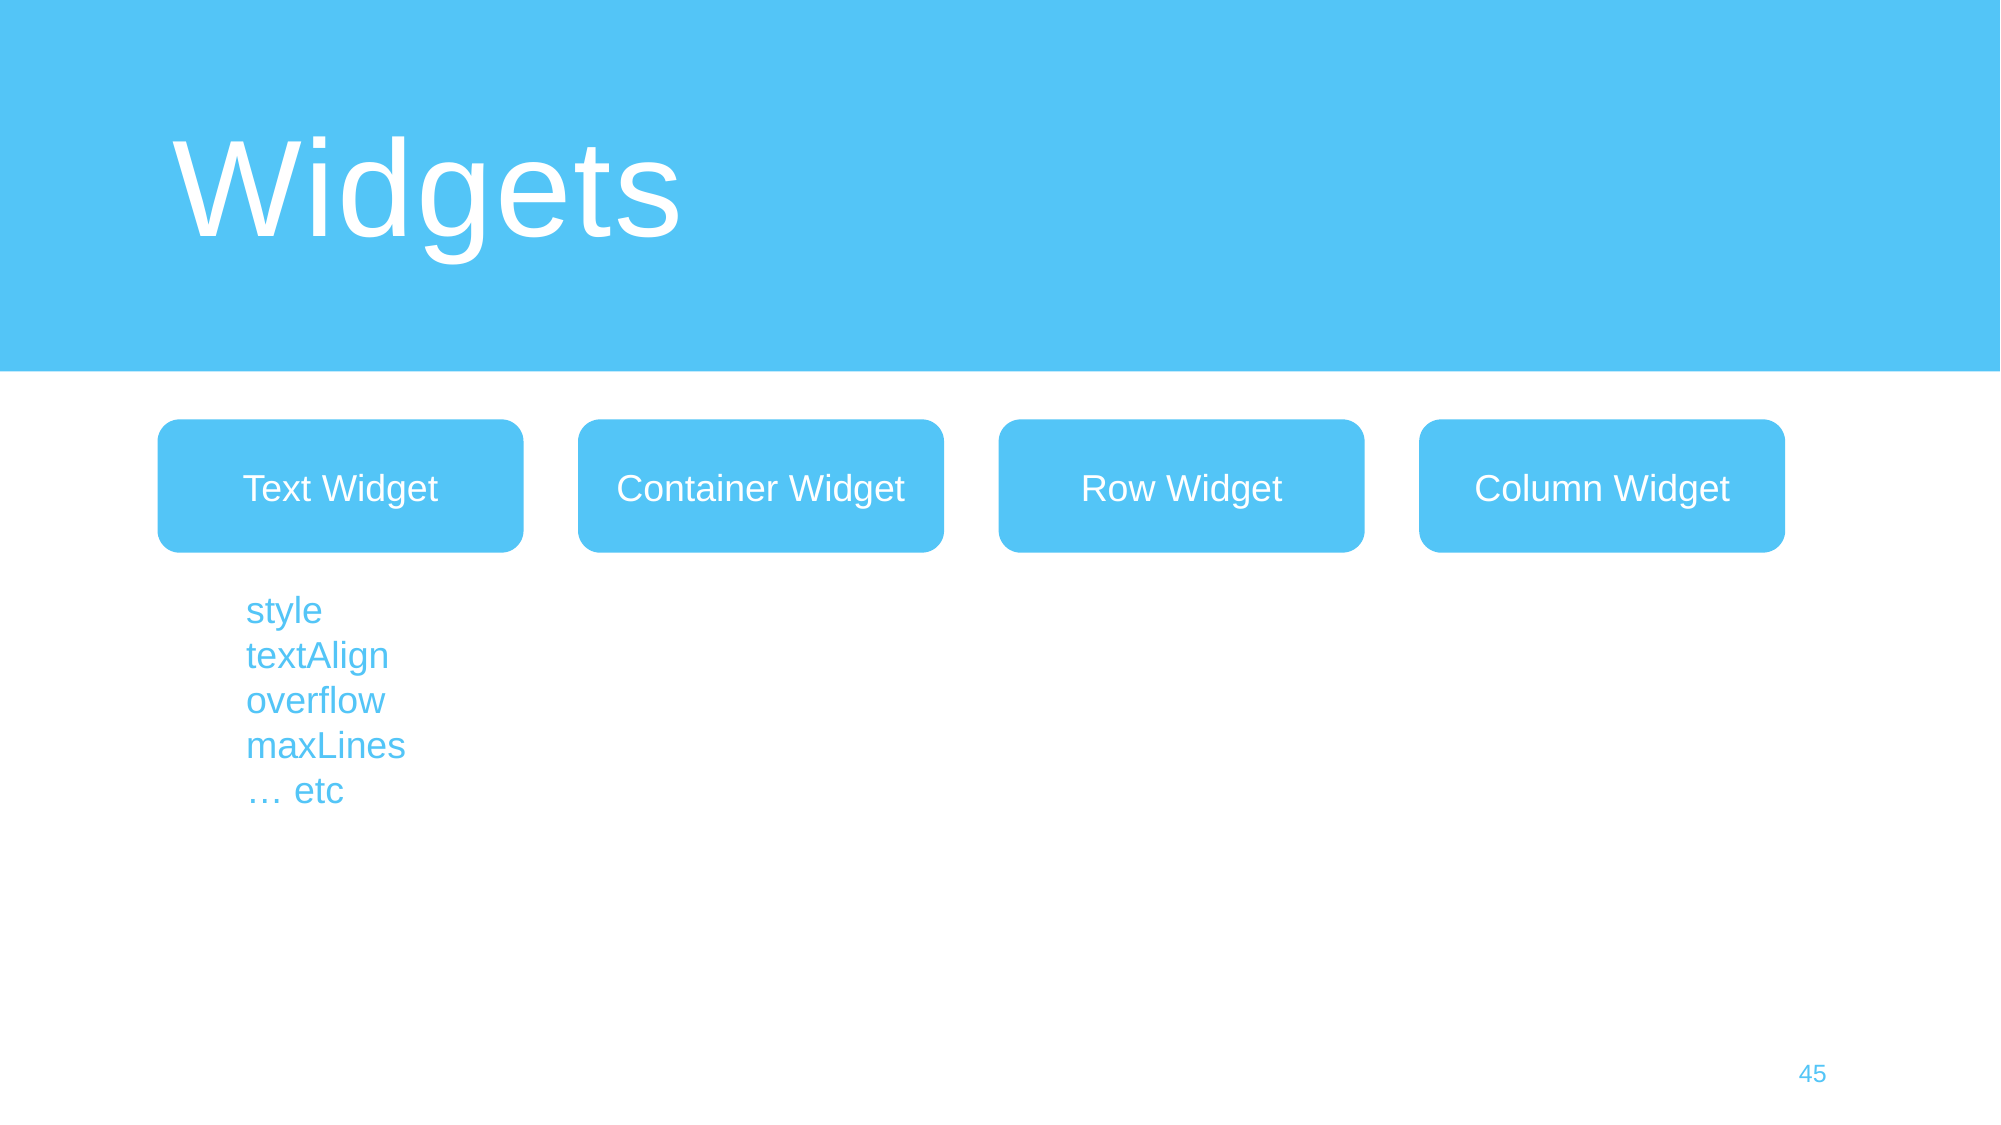

# Widgets
Text Widget
style
textAlign
overflow
maxLines
… etc
Container Widget
Row Widget
Column Widget
45